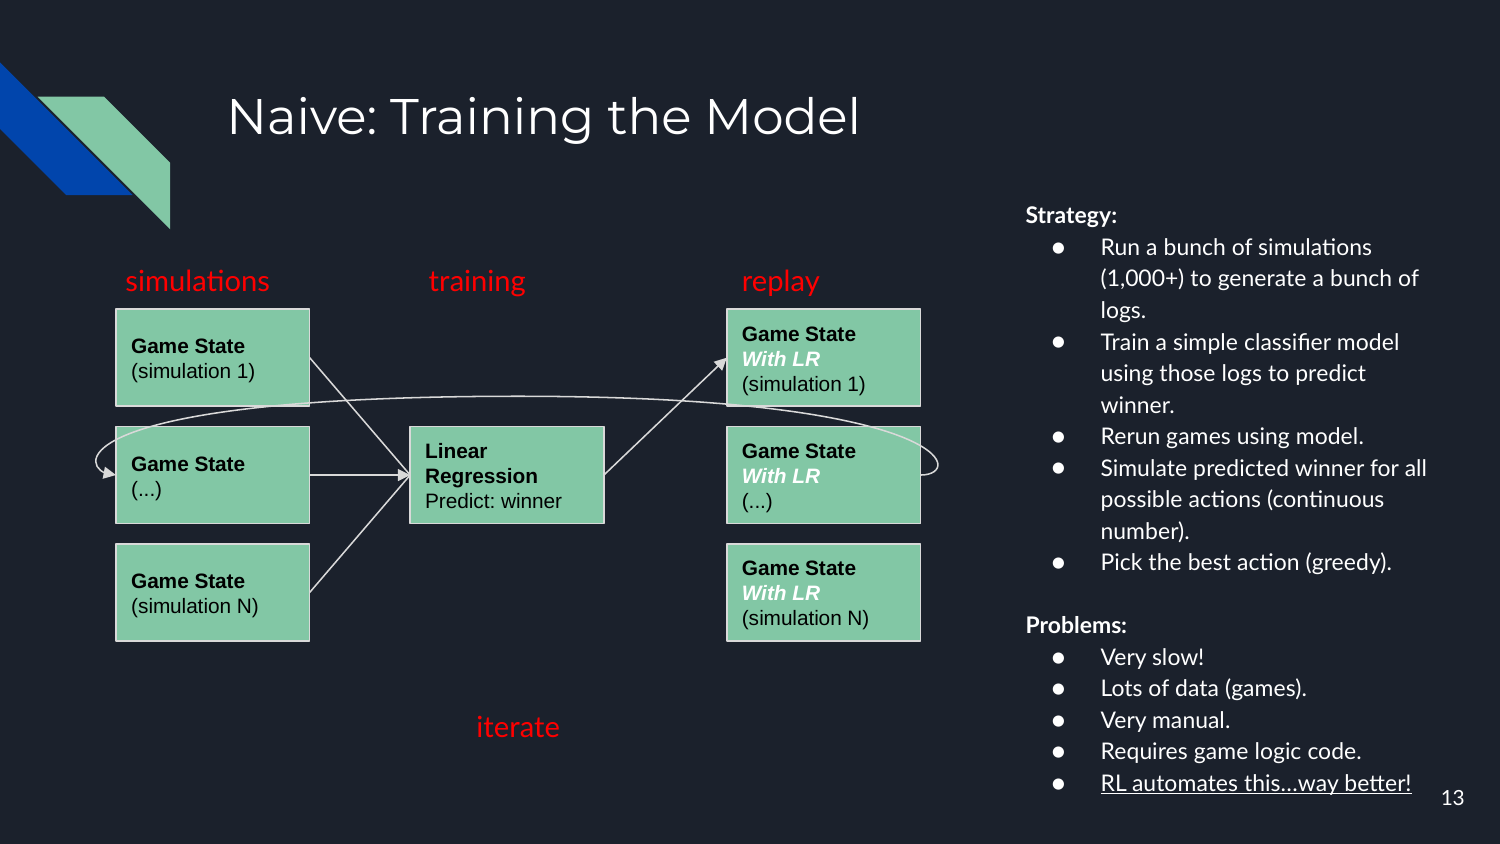

# Naive: Training the Model
Strategy:
Run a bunch of simulations (1,000+) to generate a bunch of logs.
Train a simple classifier model using those logs to predict winner.
Rerun games using model.
Simulate predicted winner for all possible actions (continuous number).
Pick the best action (greedy).

Problems:
Very slow!
Lots of data (games).
Very manual.
Requires game logic code.
RL automates this…way better!
simulations
training
replay
Game State
(simulation 1)
Game State
With LR
(simulation 1)
Linear Regression
Predict: winner
Game State
(...)
Game State
With LR
(...)
Game State
(simulation N)
Game State
With LR
(simulation N)
iterate
13